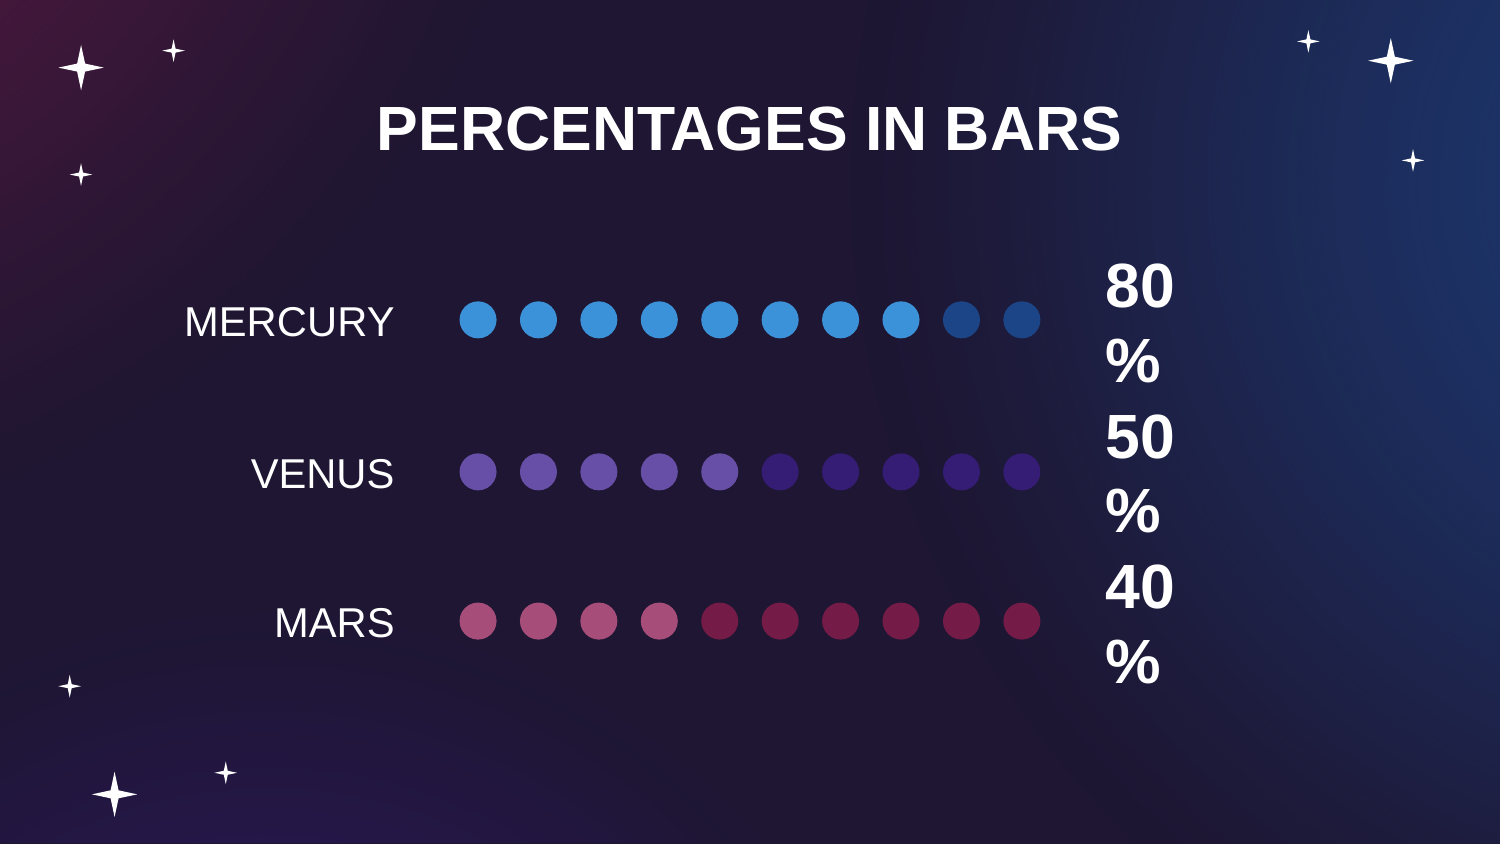

# PERCENTAGES IN BARS
80%
MERCURY

50%
VENUS

40%
MARS